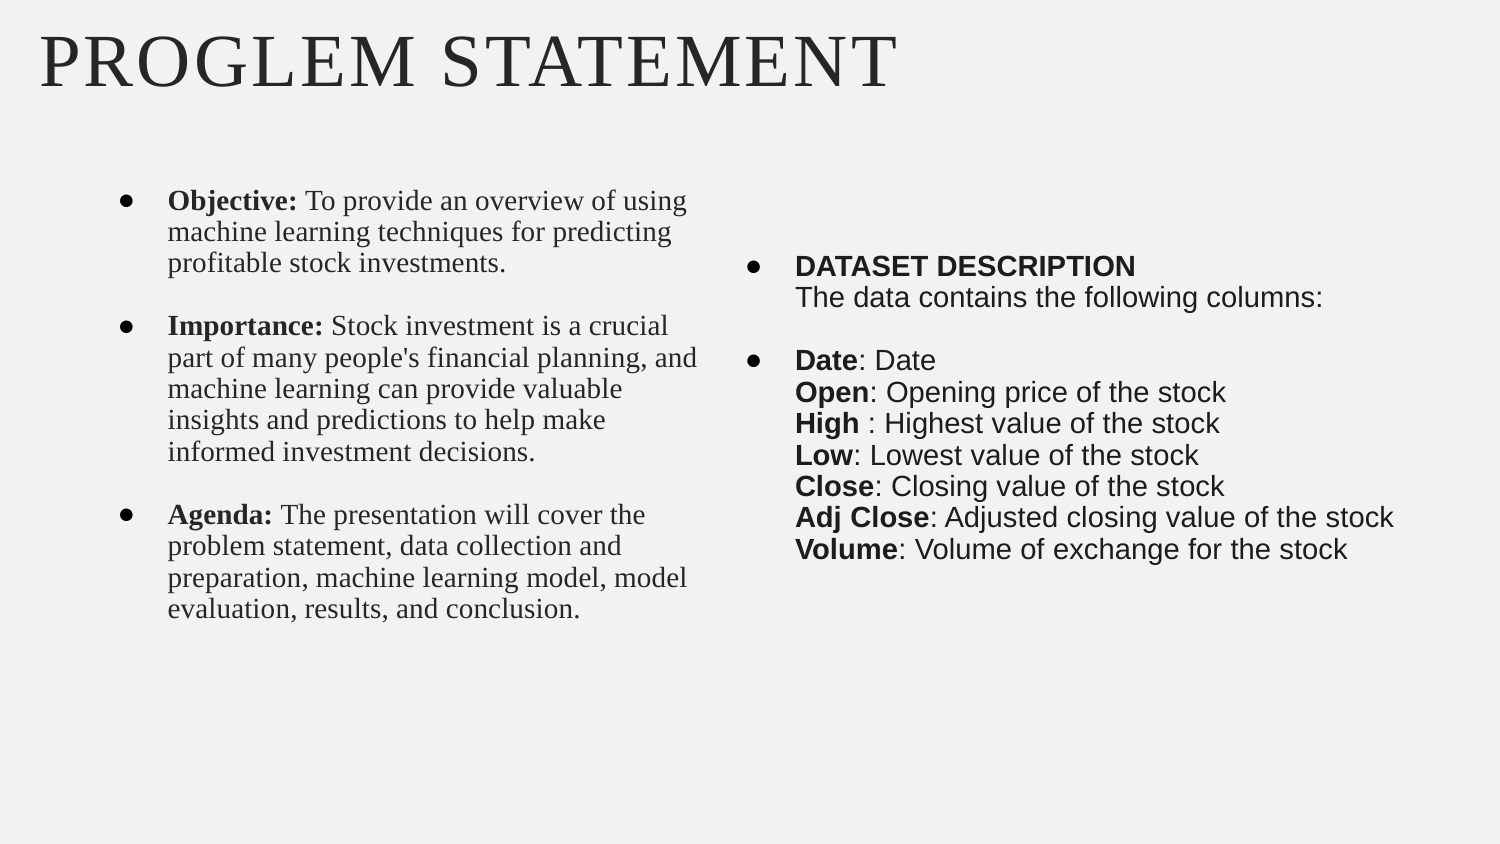

# Proglem Statement
Objective: To provide an overview of using machine learning techniques for predicting profitable stock investments.

Importance: Stock investment is a crucial part of many people's financial planning, and machine learning can provide valuable insights and predictions to help make informed investment decisions.

Agenda: The presentation will cover the problem statement, data collection and preparation, machine learning model, model evaluation, results, and conclusion.

DATASET DESCRIPTION
The data contains the following columns:

Date: Date
Open: Opening price of the stock
High : Highest value of the stock
Low: Lowest value of the stock
Close: Closing value of the stock
Adj Close: Adjusted closing value of the stock
Volume: Volume of exchange for the stock